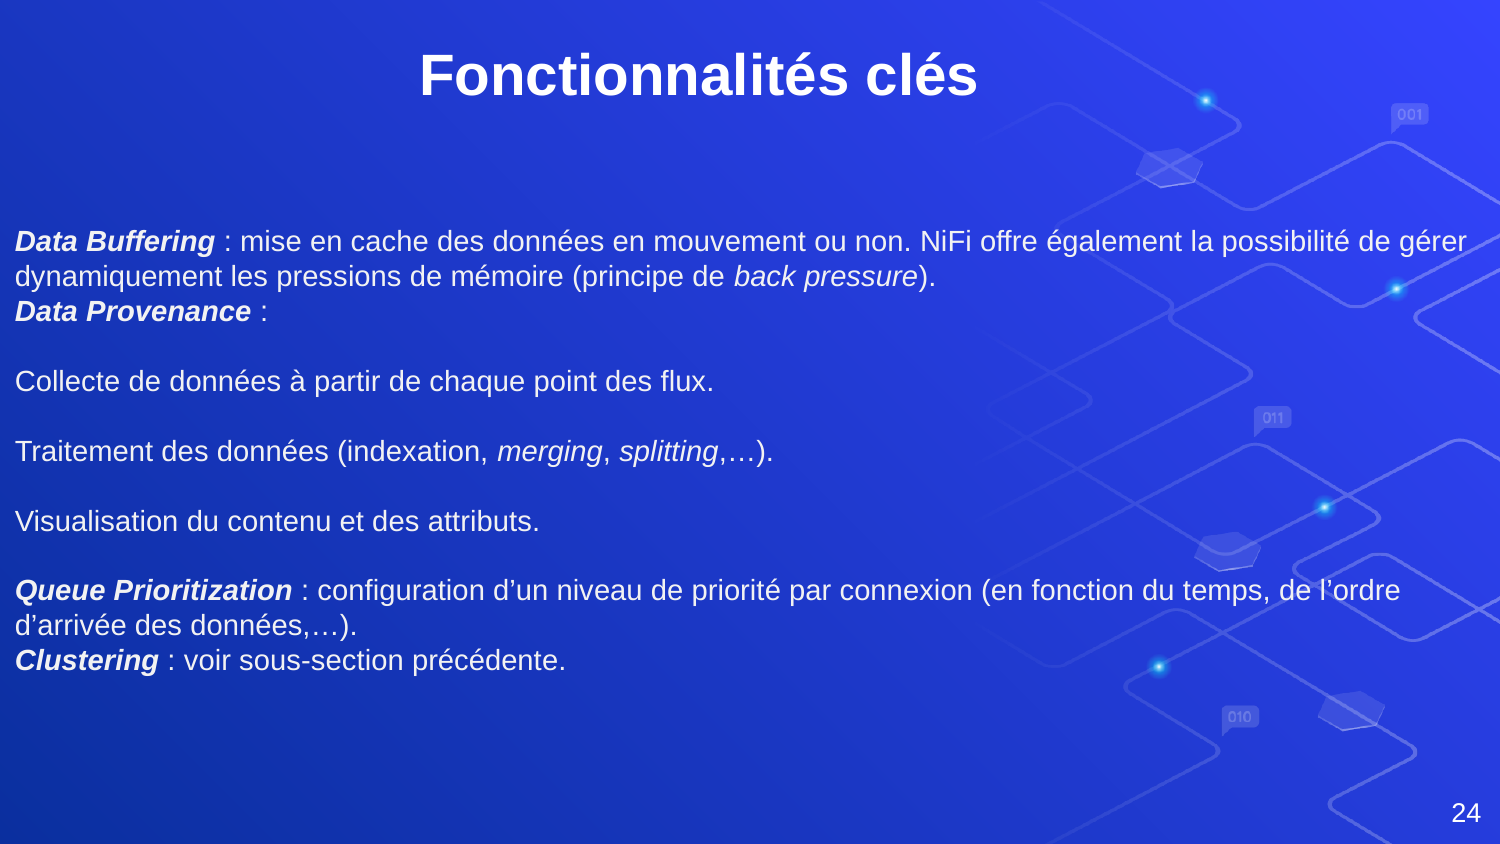

# Fonctionnalités clés
Data Buffering : mise en cache des données en mouvement ou non. NiFi offre également la possibilité de gérer dynamiquement les pressions de mémoire (principe de back pressure).
Data Provenance :
Collecte de données à partir de chaque point des flux.
Traitement des données (indexation, merging, splitting,…).
Visualisation du contenu et des attributs.
Queue Prioritization : configuration d’un niveau de priorité par connexion (en fonction du temps, de l’ordre d’arrivée des données,…).
Clustering : voir sous-section précédente.
24